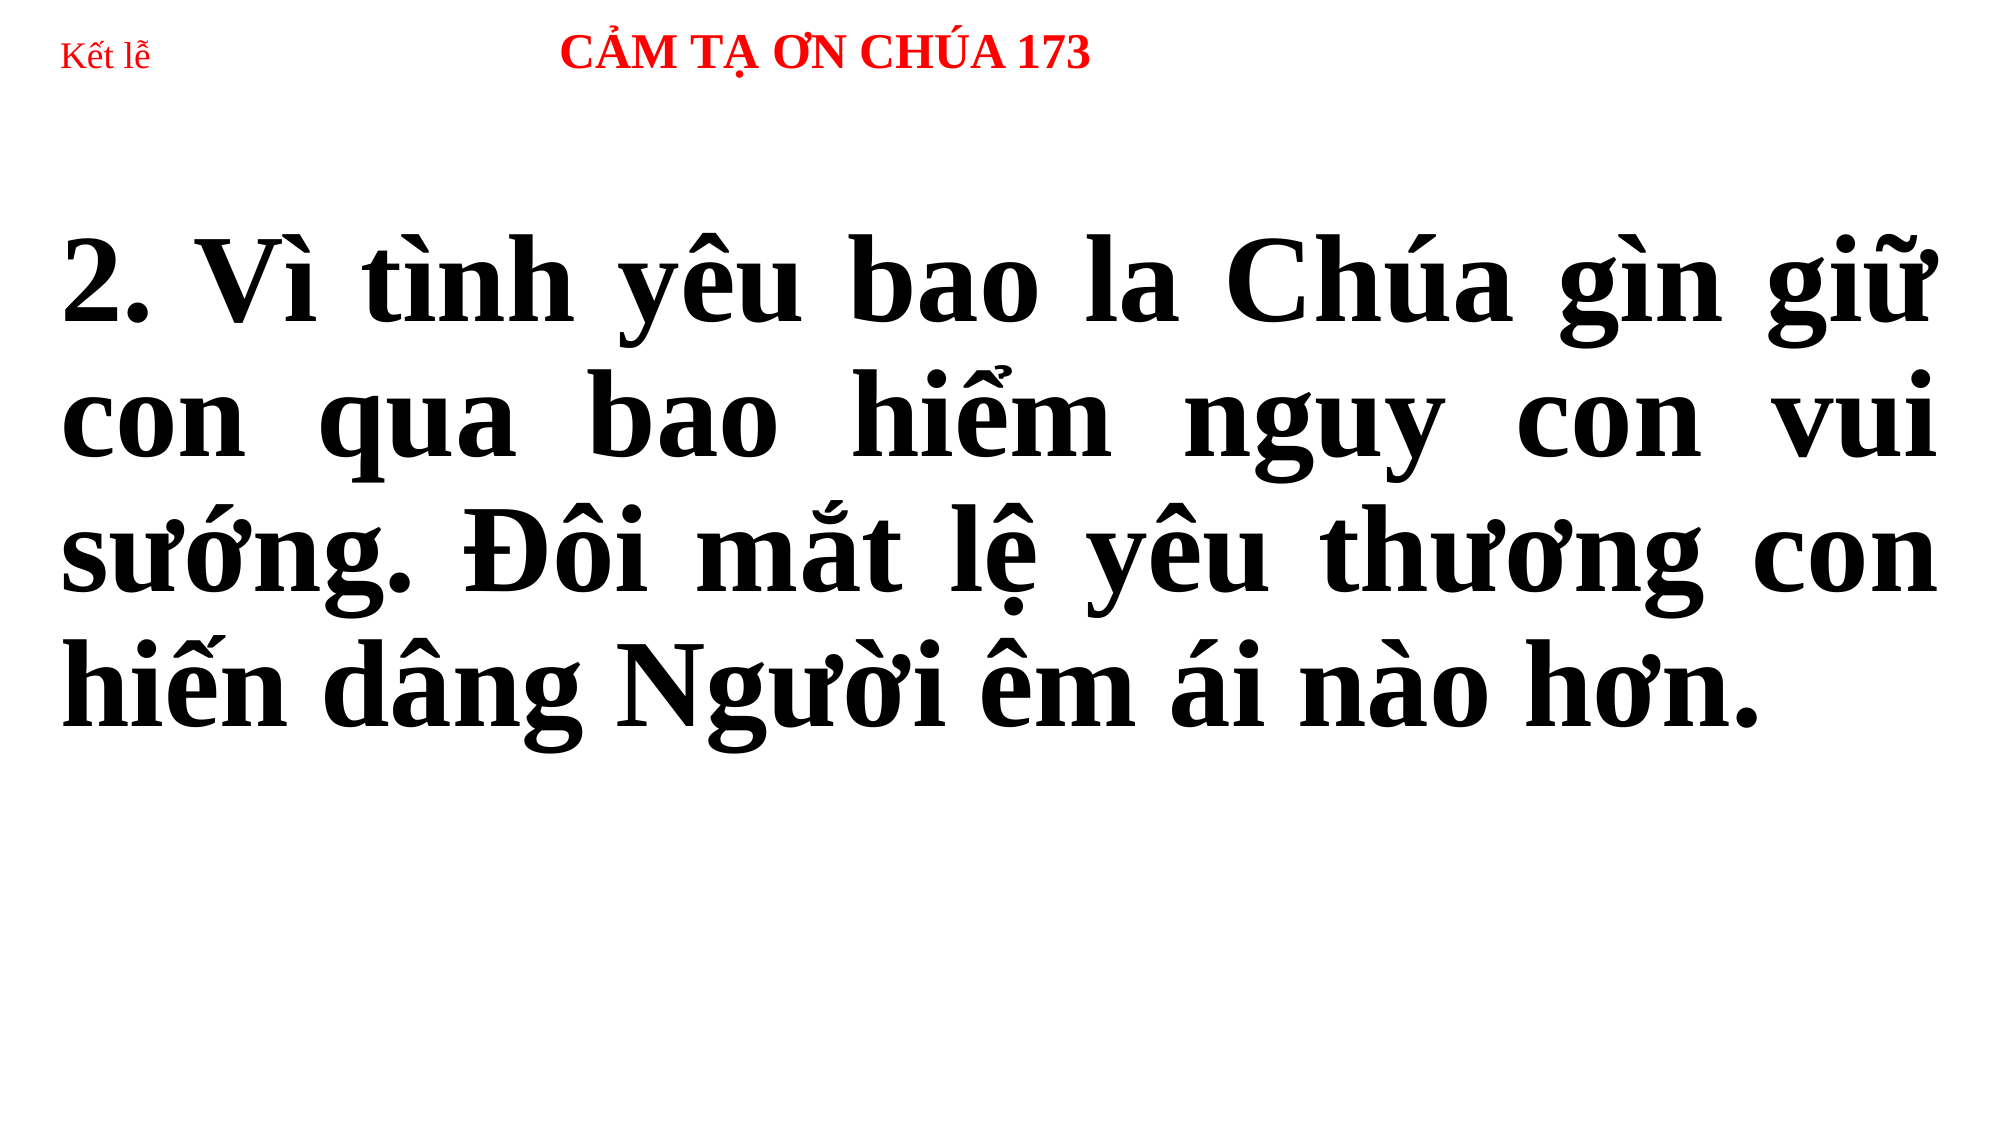

# Kết lễ                                           CẢM TẠ ƠN CHÚA 173
2. Vì tình yêu bao la Chúa gìn giữ con qua bao hiểm nguy con vui sướng. Đôi mắt lệ yêu thương con hiến dâng Người êm ái nào hơn.